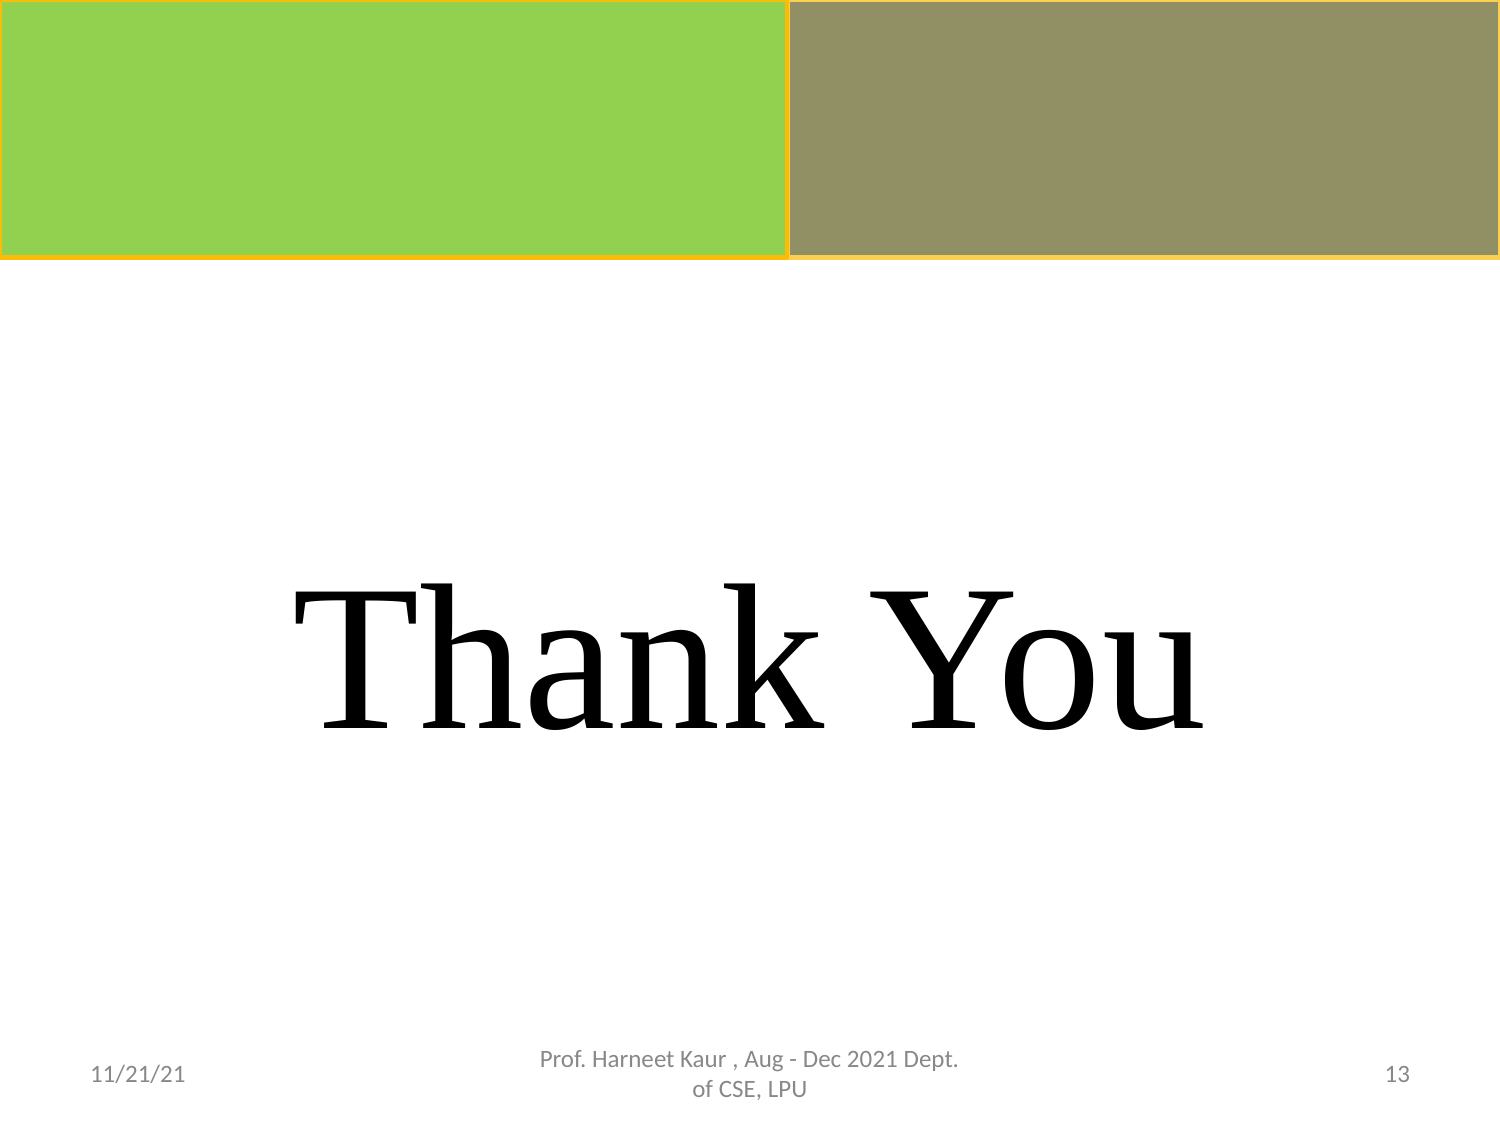

Thank You

11/21/21
Prof. Harneet Kaur , Aug - Dec 2021 Dept. of CSE, LPU
13